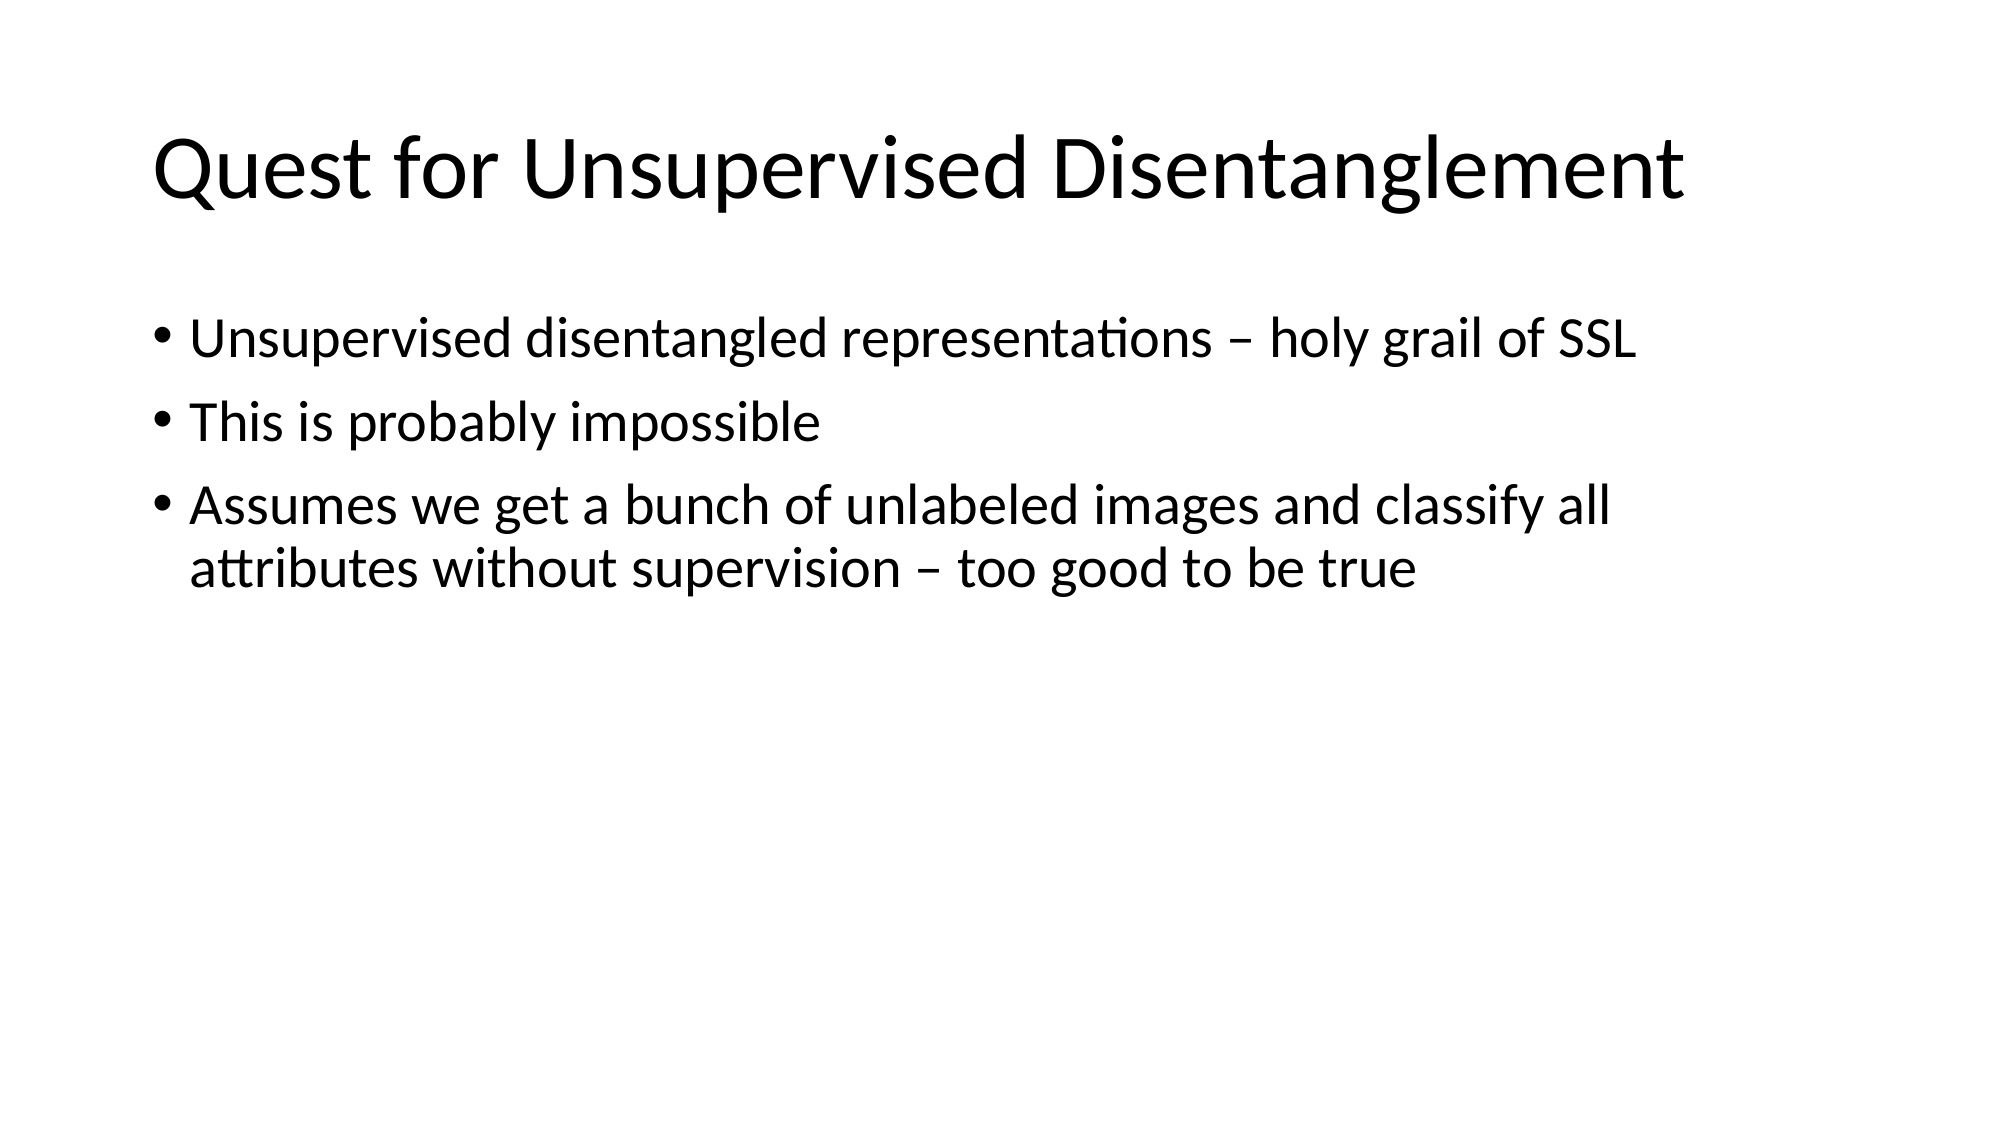

# Quest for Unsupervised Disentanglement
Unsupervised disentangled representations – holy grail of SSL
This is probably impossible
Assumes we get a bunch of unlabeled images and classify all attributes without supervision – too good to be true